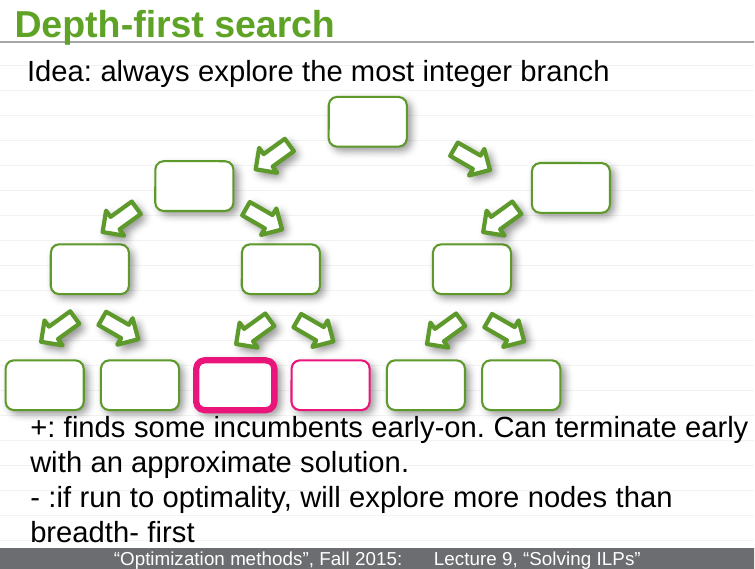

# Depth-first search
Idea: always explore the most integer branch

+: finds some incumbents early-on. Can terminate early with an approximate solution.
- :if run to optimality, will explore more nodes than breadth- first